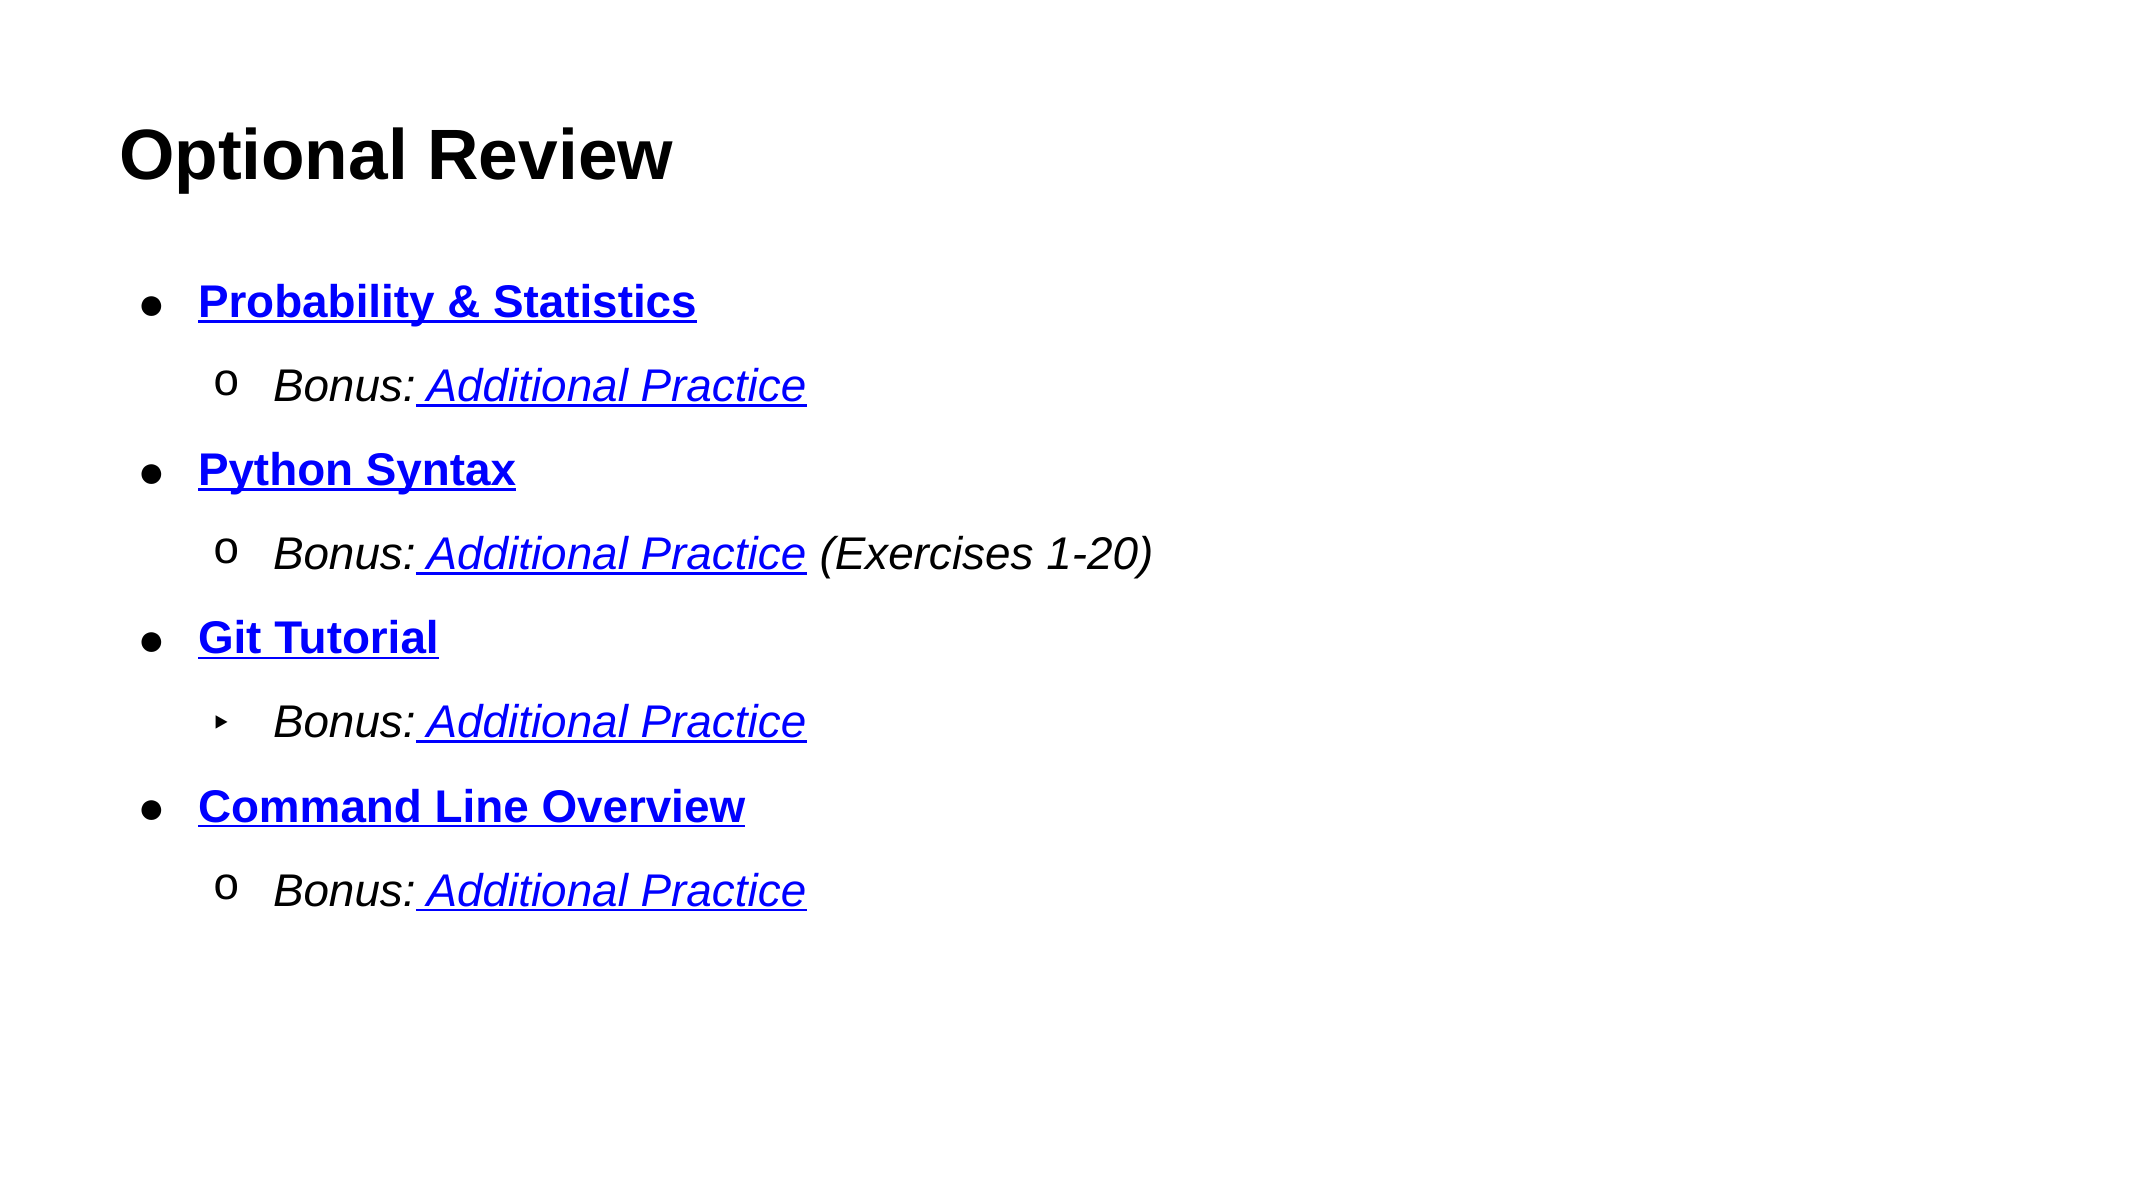

# Optional Review
Probability & Statistics
Bonus: Additional Practice
Python Syntax
Bonus: Additional Practice (Exercises 1-20)
Git Tutorial
Bonus: Additional Practice
Command Line Overview
Bonus: Additional Practice